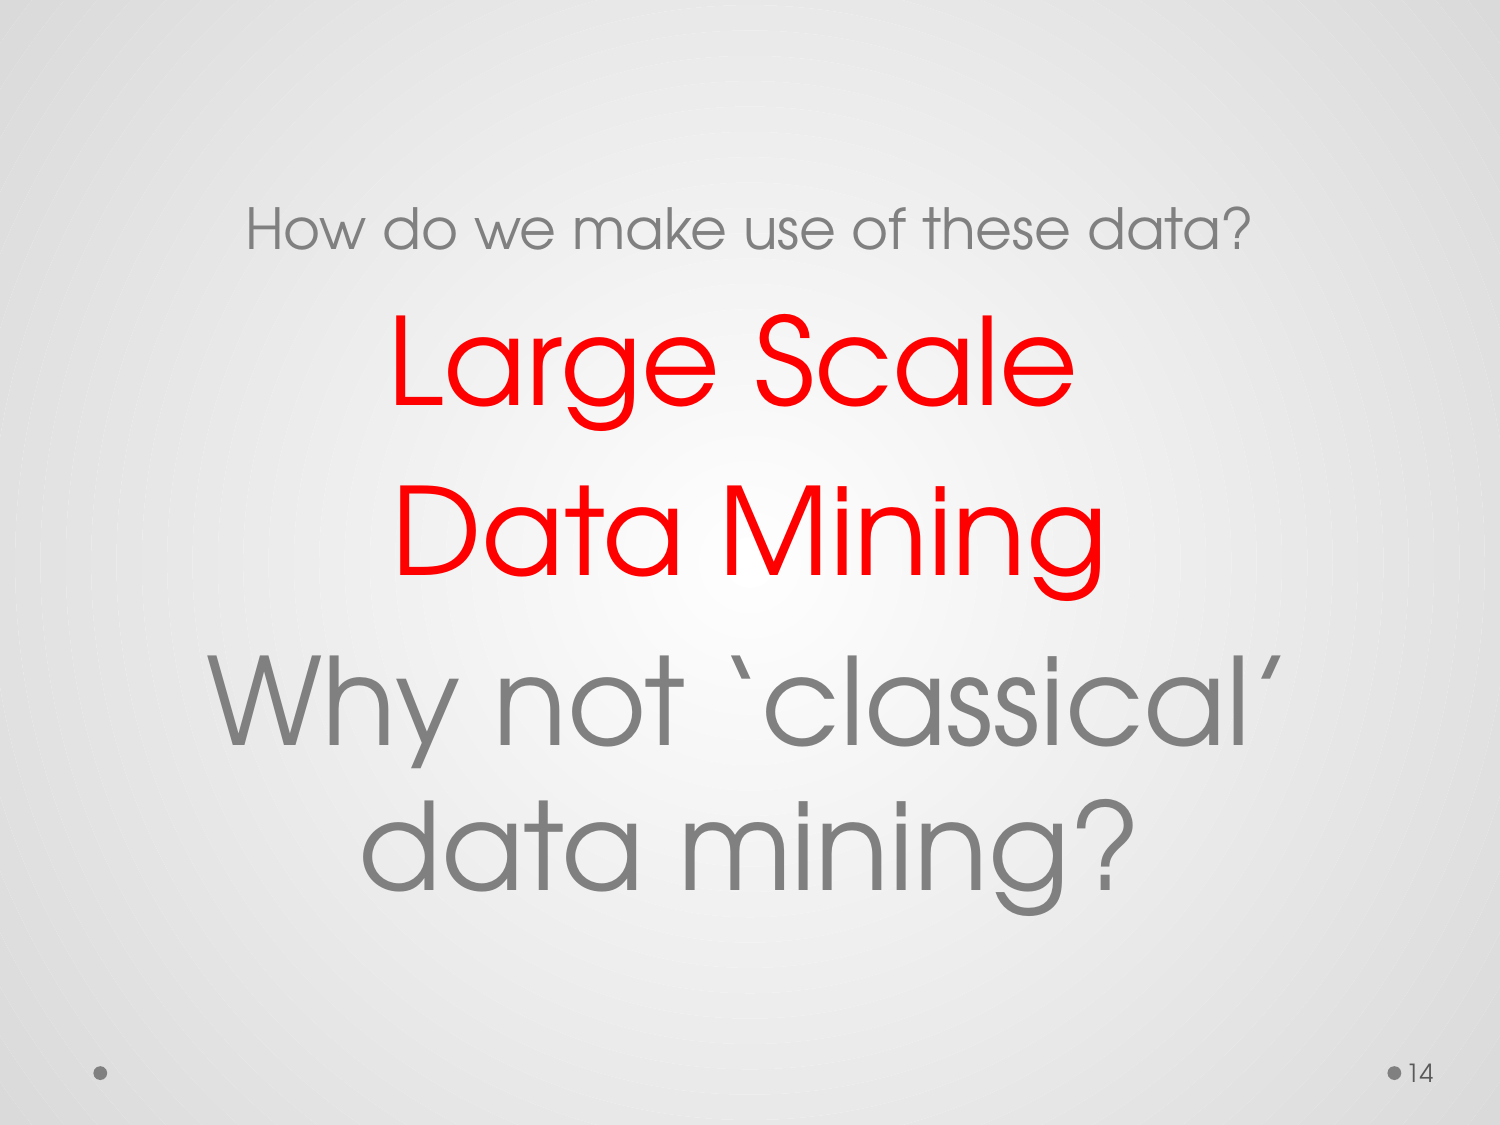

How do we make use of these data?
Large Scale
Data Mining
Why not ‘classical’ data mining?
14